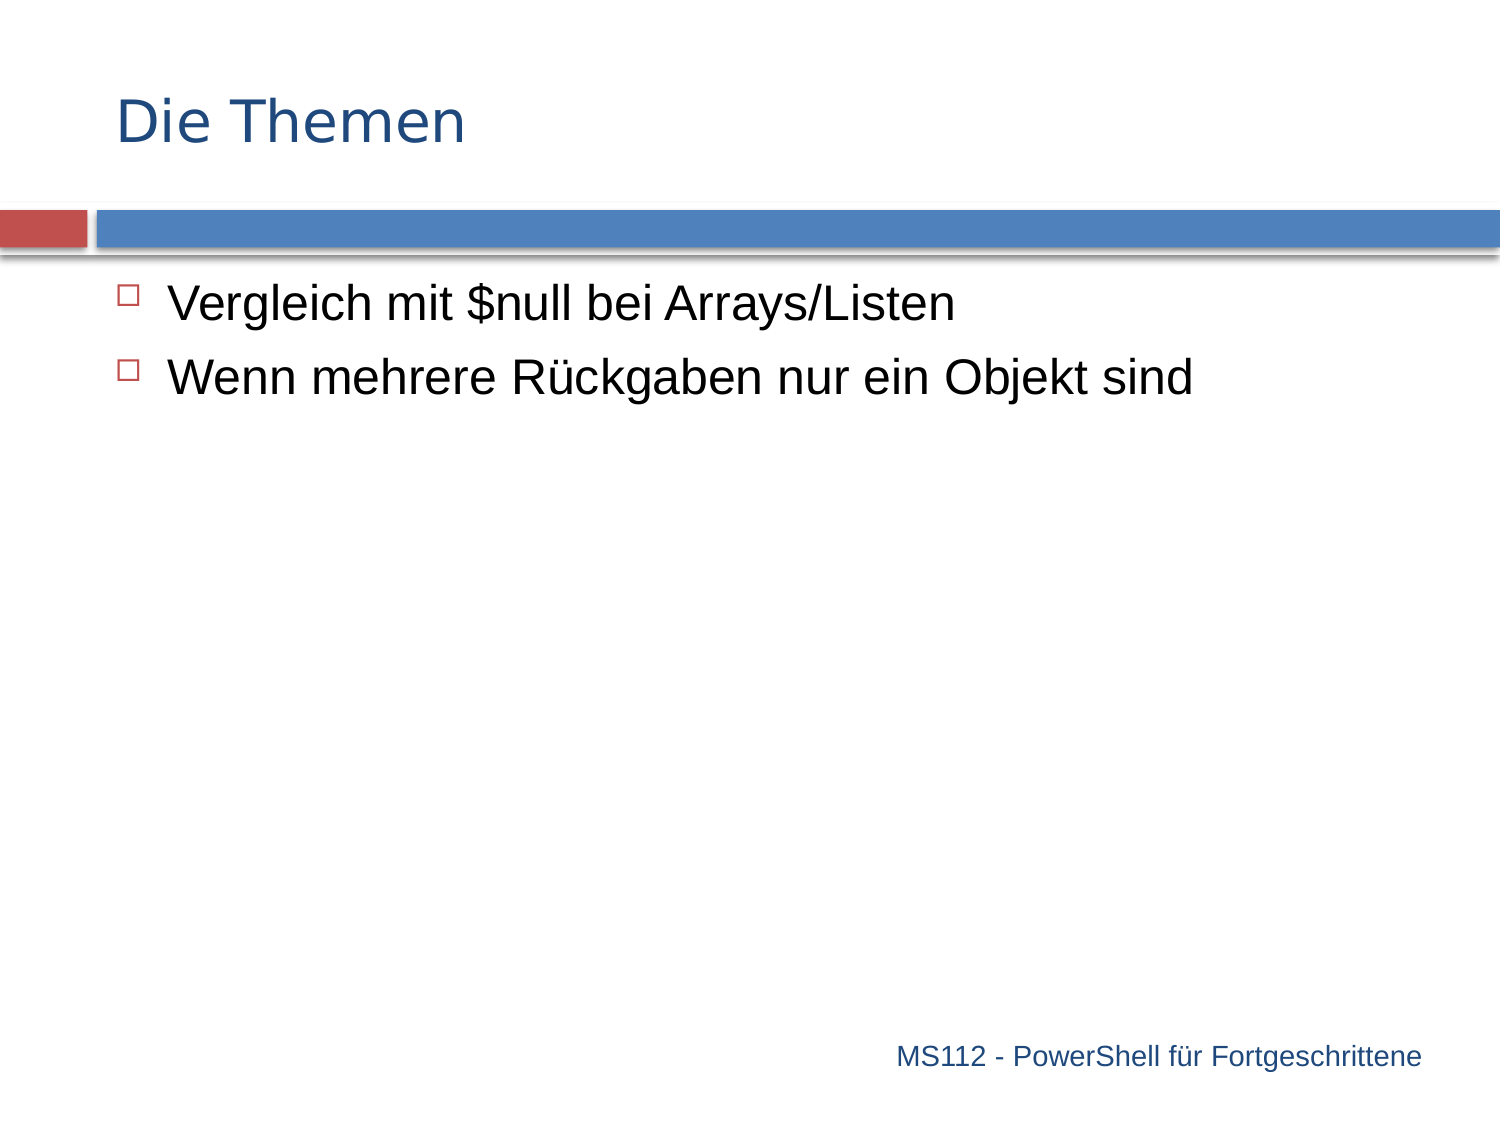

# Die Themen
Vergleich mit $null bei Arrays/Listen
Wenn mehrere Rückgaben nur ein Objekt sind
MS112 - PowerShell für Fortgeschrittene